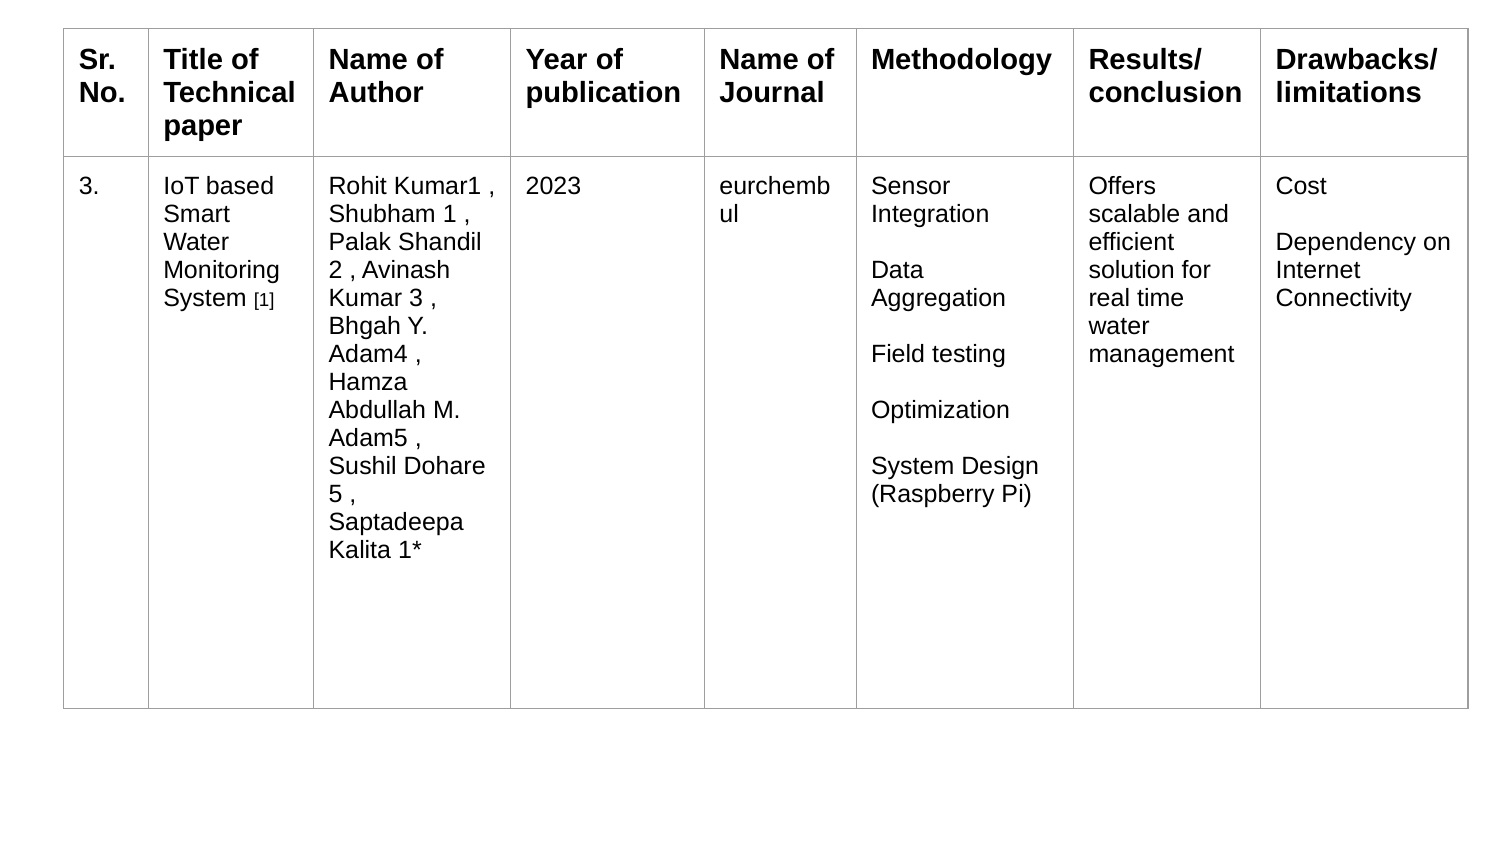

| Sr. No. | Title of Technical paper | Name of Author | Year of publication | Name of Journal | Methodology | Results/ conclusion | Drawbacks/ limitations |
| --- | --- | --- | --- | --- | --- | --- | --- |
| 3. | IoT based Smart Water Monitoring System [1] | Rohit Kumar1 , Shubham 1 , Palak Shandil 2 , Avinash Kumar 3 , Bhgah Y. Adam4 , Hamza Abdullah M. Adam5 , Sushil Dohare 5 , Saptadeepa Kalita 1\* | 2023 | eurchembul | Sensor Integration Data Aggregation Field testing Optimization System Design (Raspberry Pi) | Offers scalable and efficient solution for real time water management | Cost Dependency on Internet Connectivity |